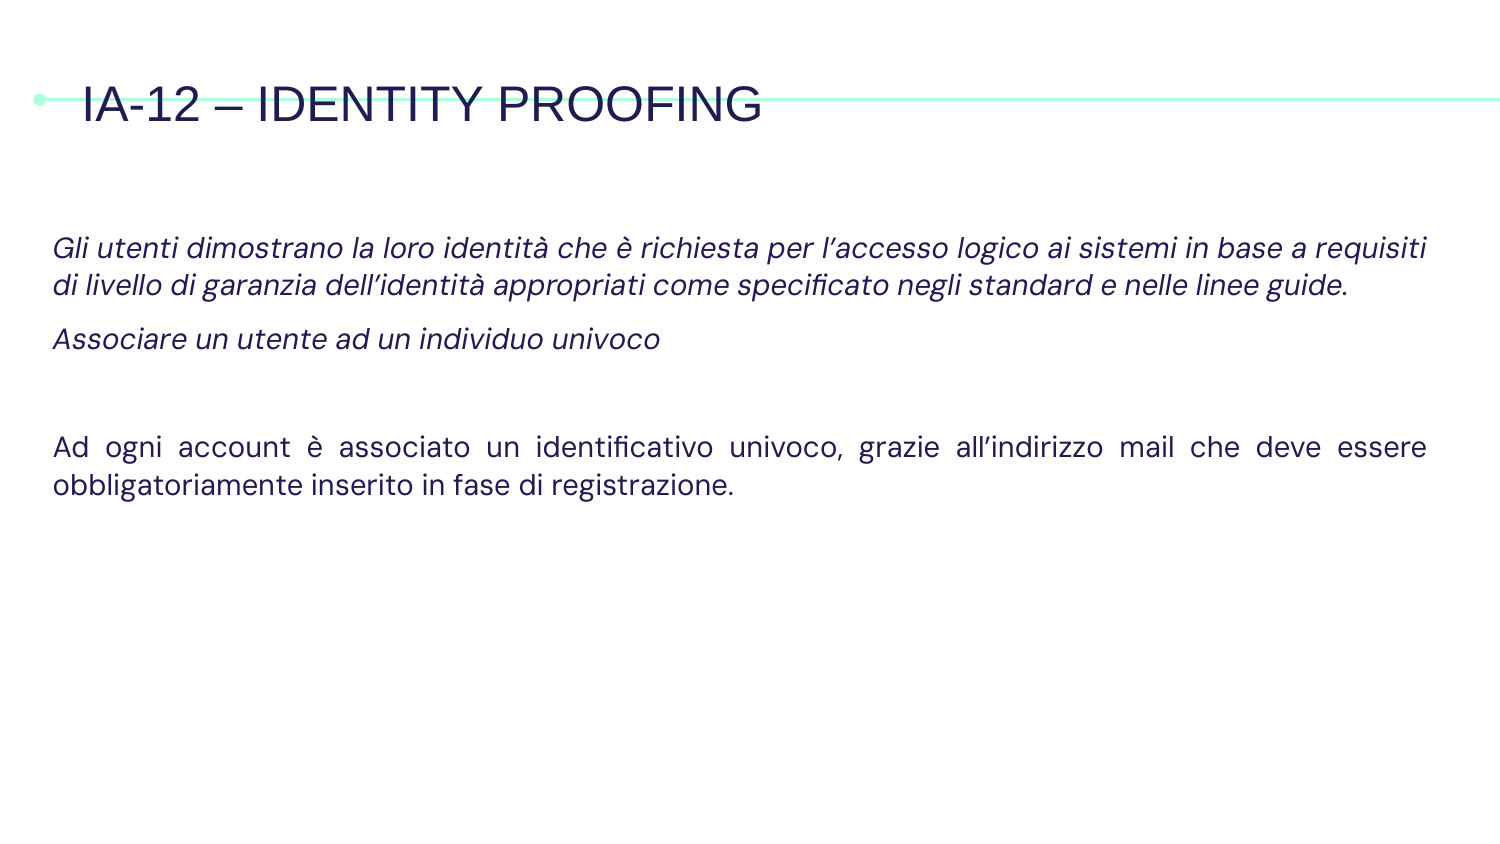

# IA-12 – IDENTITY PROOFING
Gli utenti dimostrano la loro identità che è richiesta per l’accesso logico ai sistemi in base a requisiti di livello di garanzia dell’identità appropriati come specificato negli standard e nelle linee guide.
Associare un utente ad un individuo univoco

Ad ogni account è associato un identificativo univoco, grazie all’indirizzo mail che deve essere obbligatoriamente inserito in fase di registrazione.